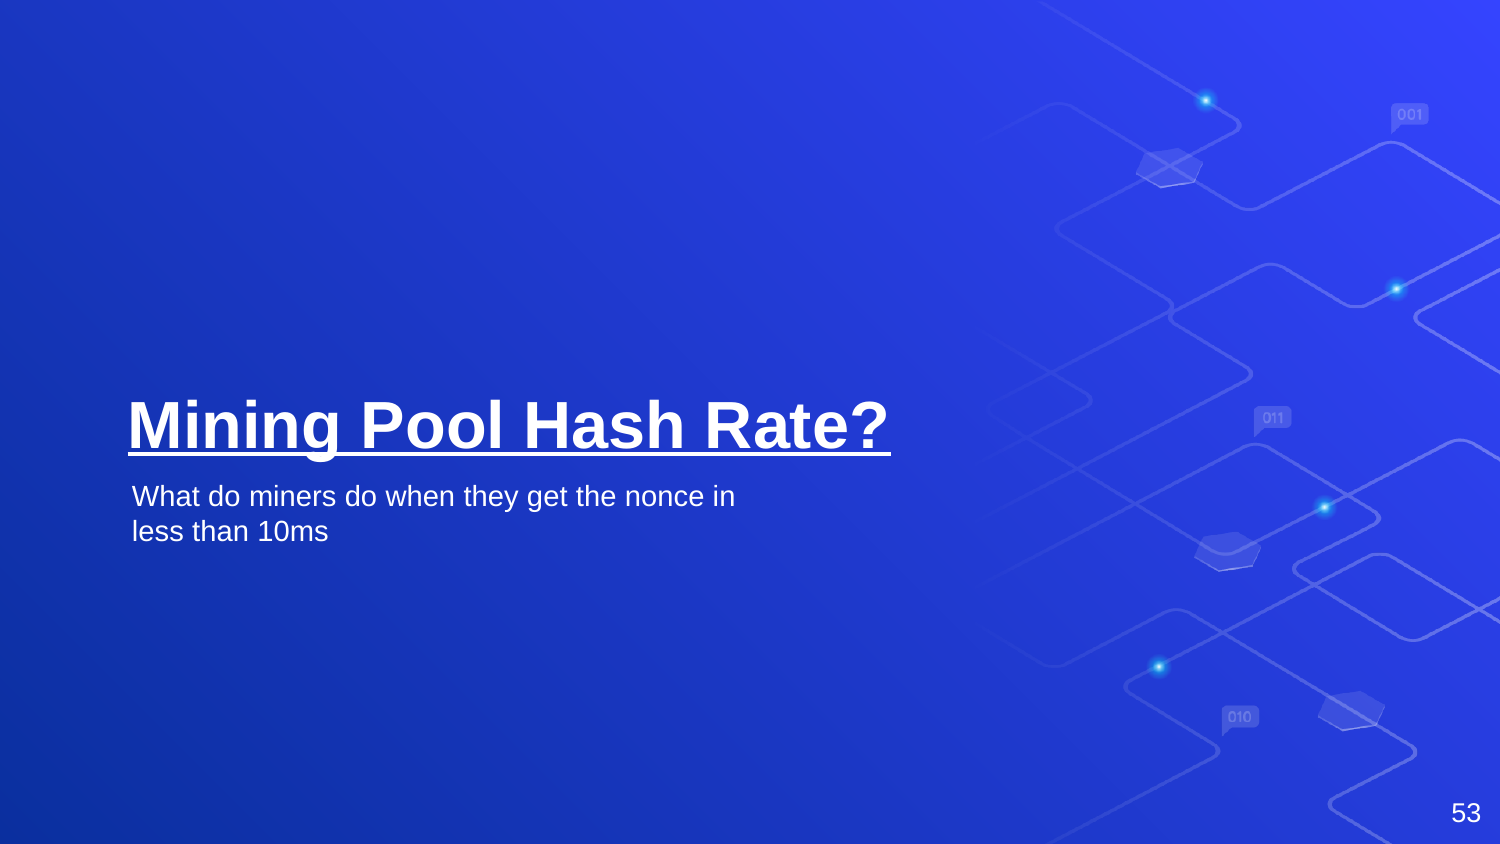

Mining Pool Hash Rate?
What do miners do when they get the nonce in less than 10ms
53